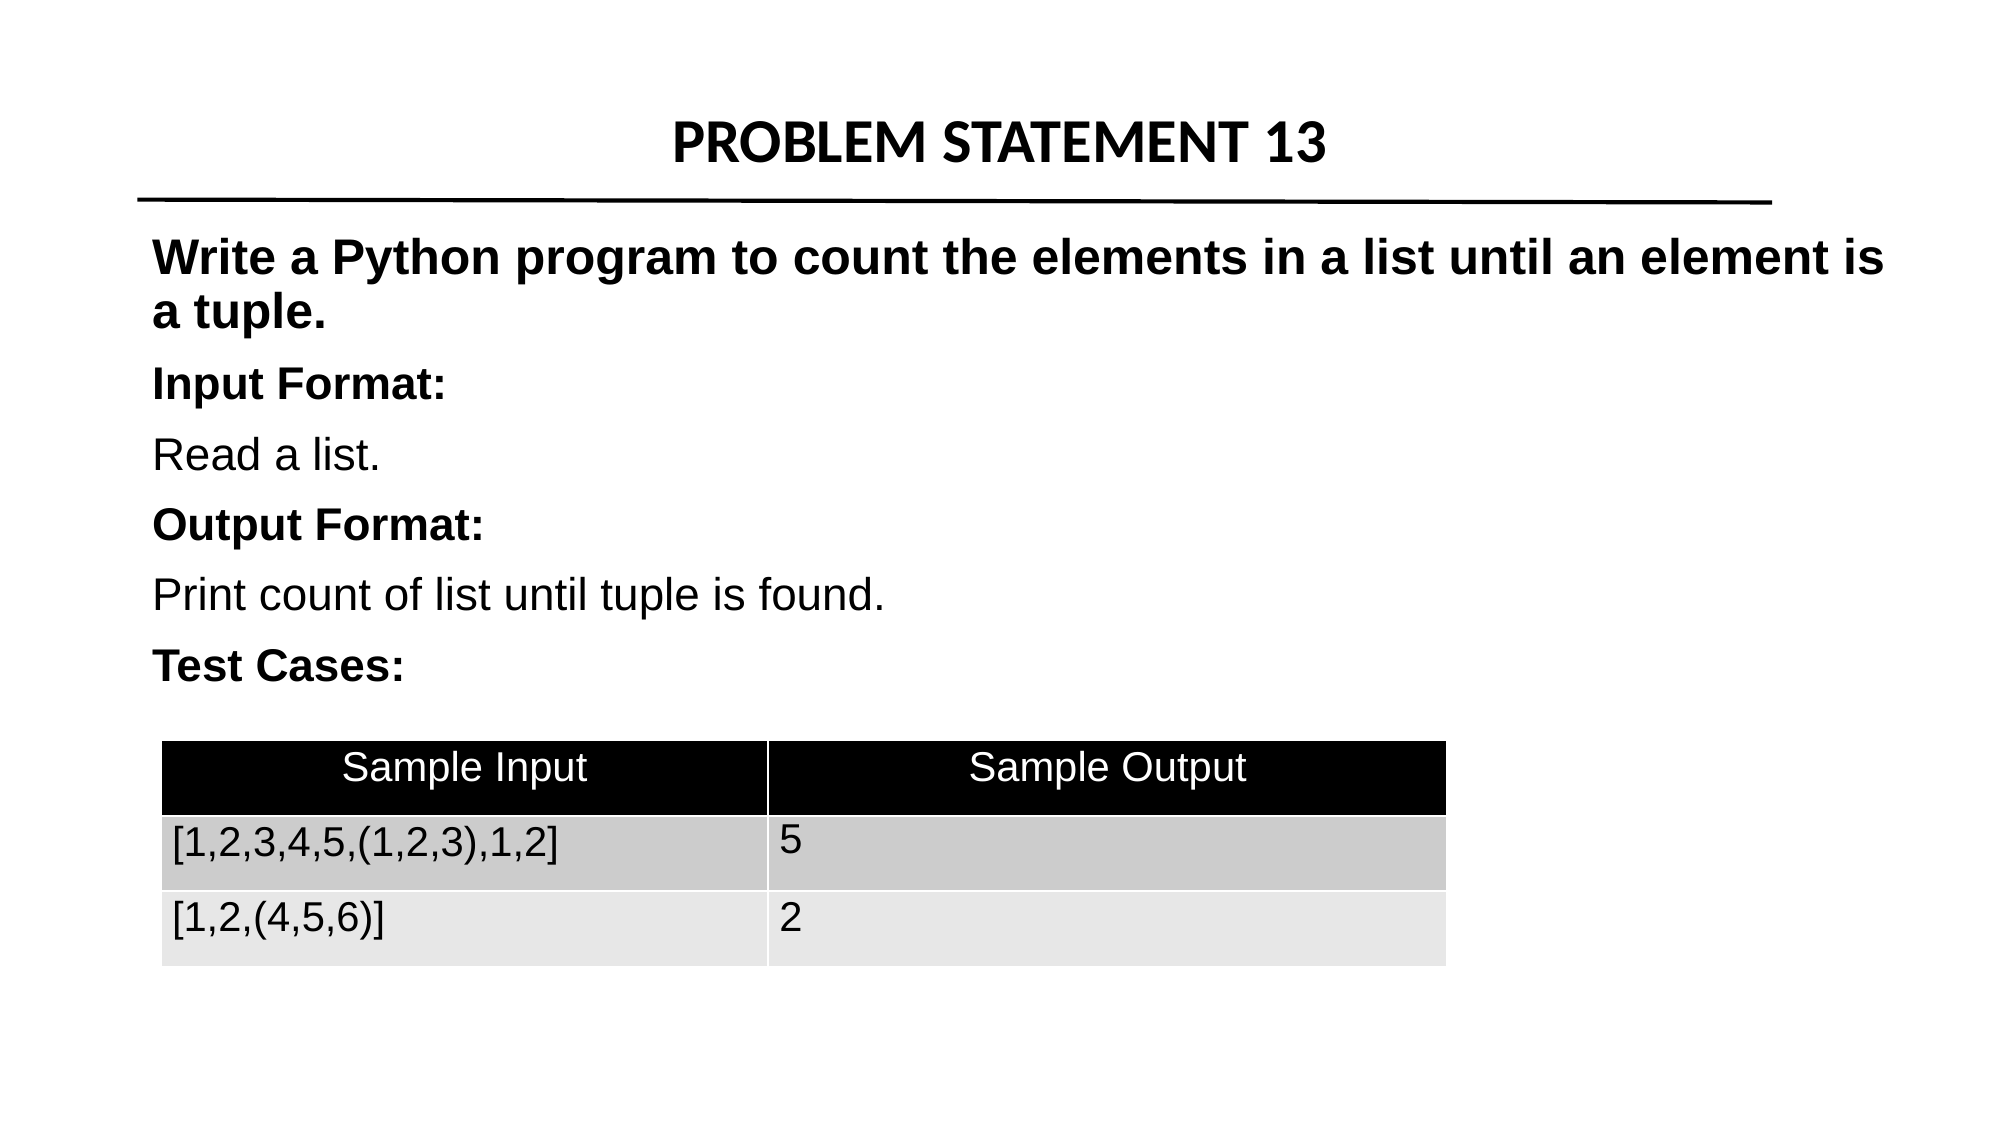

PROBLEM STATEMENT 13
Write a Python program to count the elements in a list until an element is a tuple.
Input Format:
Read a list.
Output Format:
Print count of list until tuple is found.
Test Cases:

| Sample Input | Sample Output |
| --- | --- |
| [1,2,3,4,5,(1,2,3),1,2] | 5 |
| [1,2,(4,5,6)] | 2 |